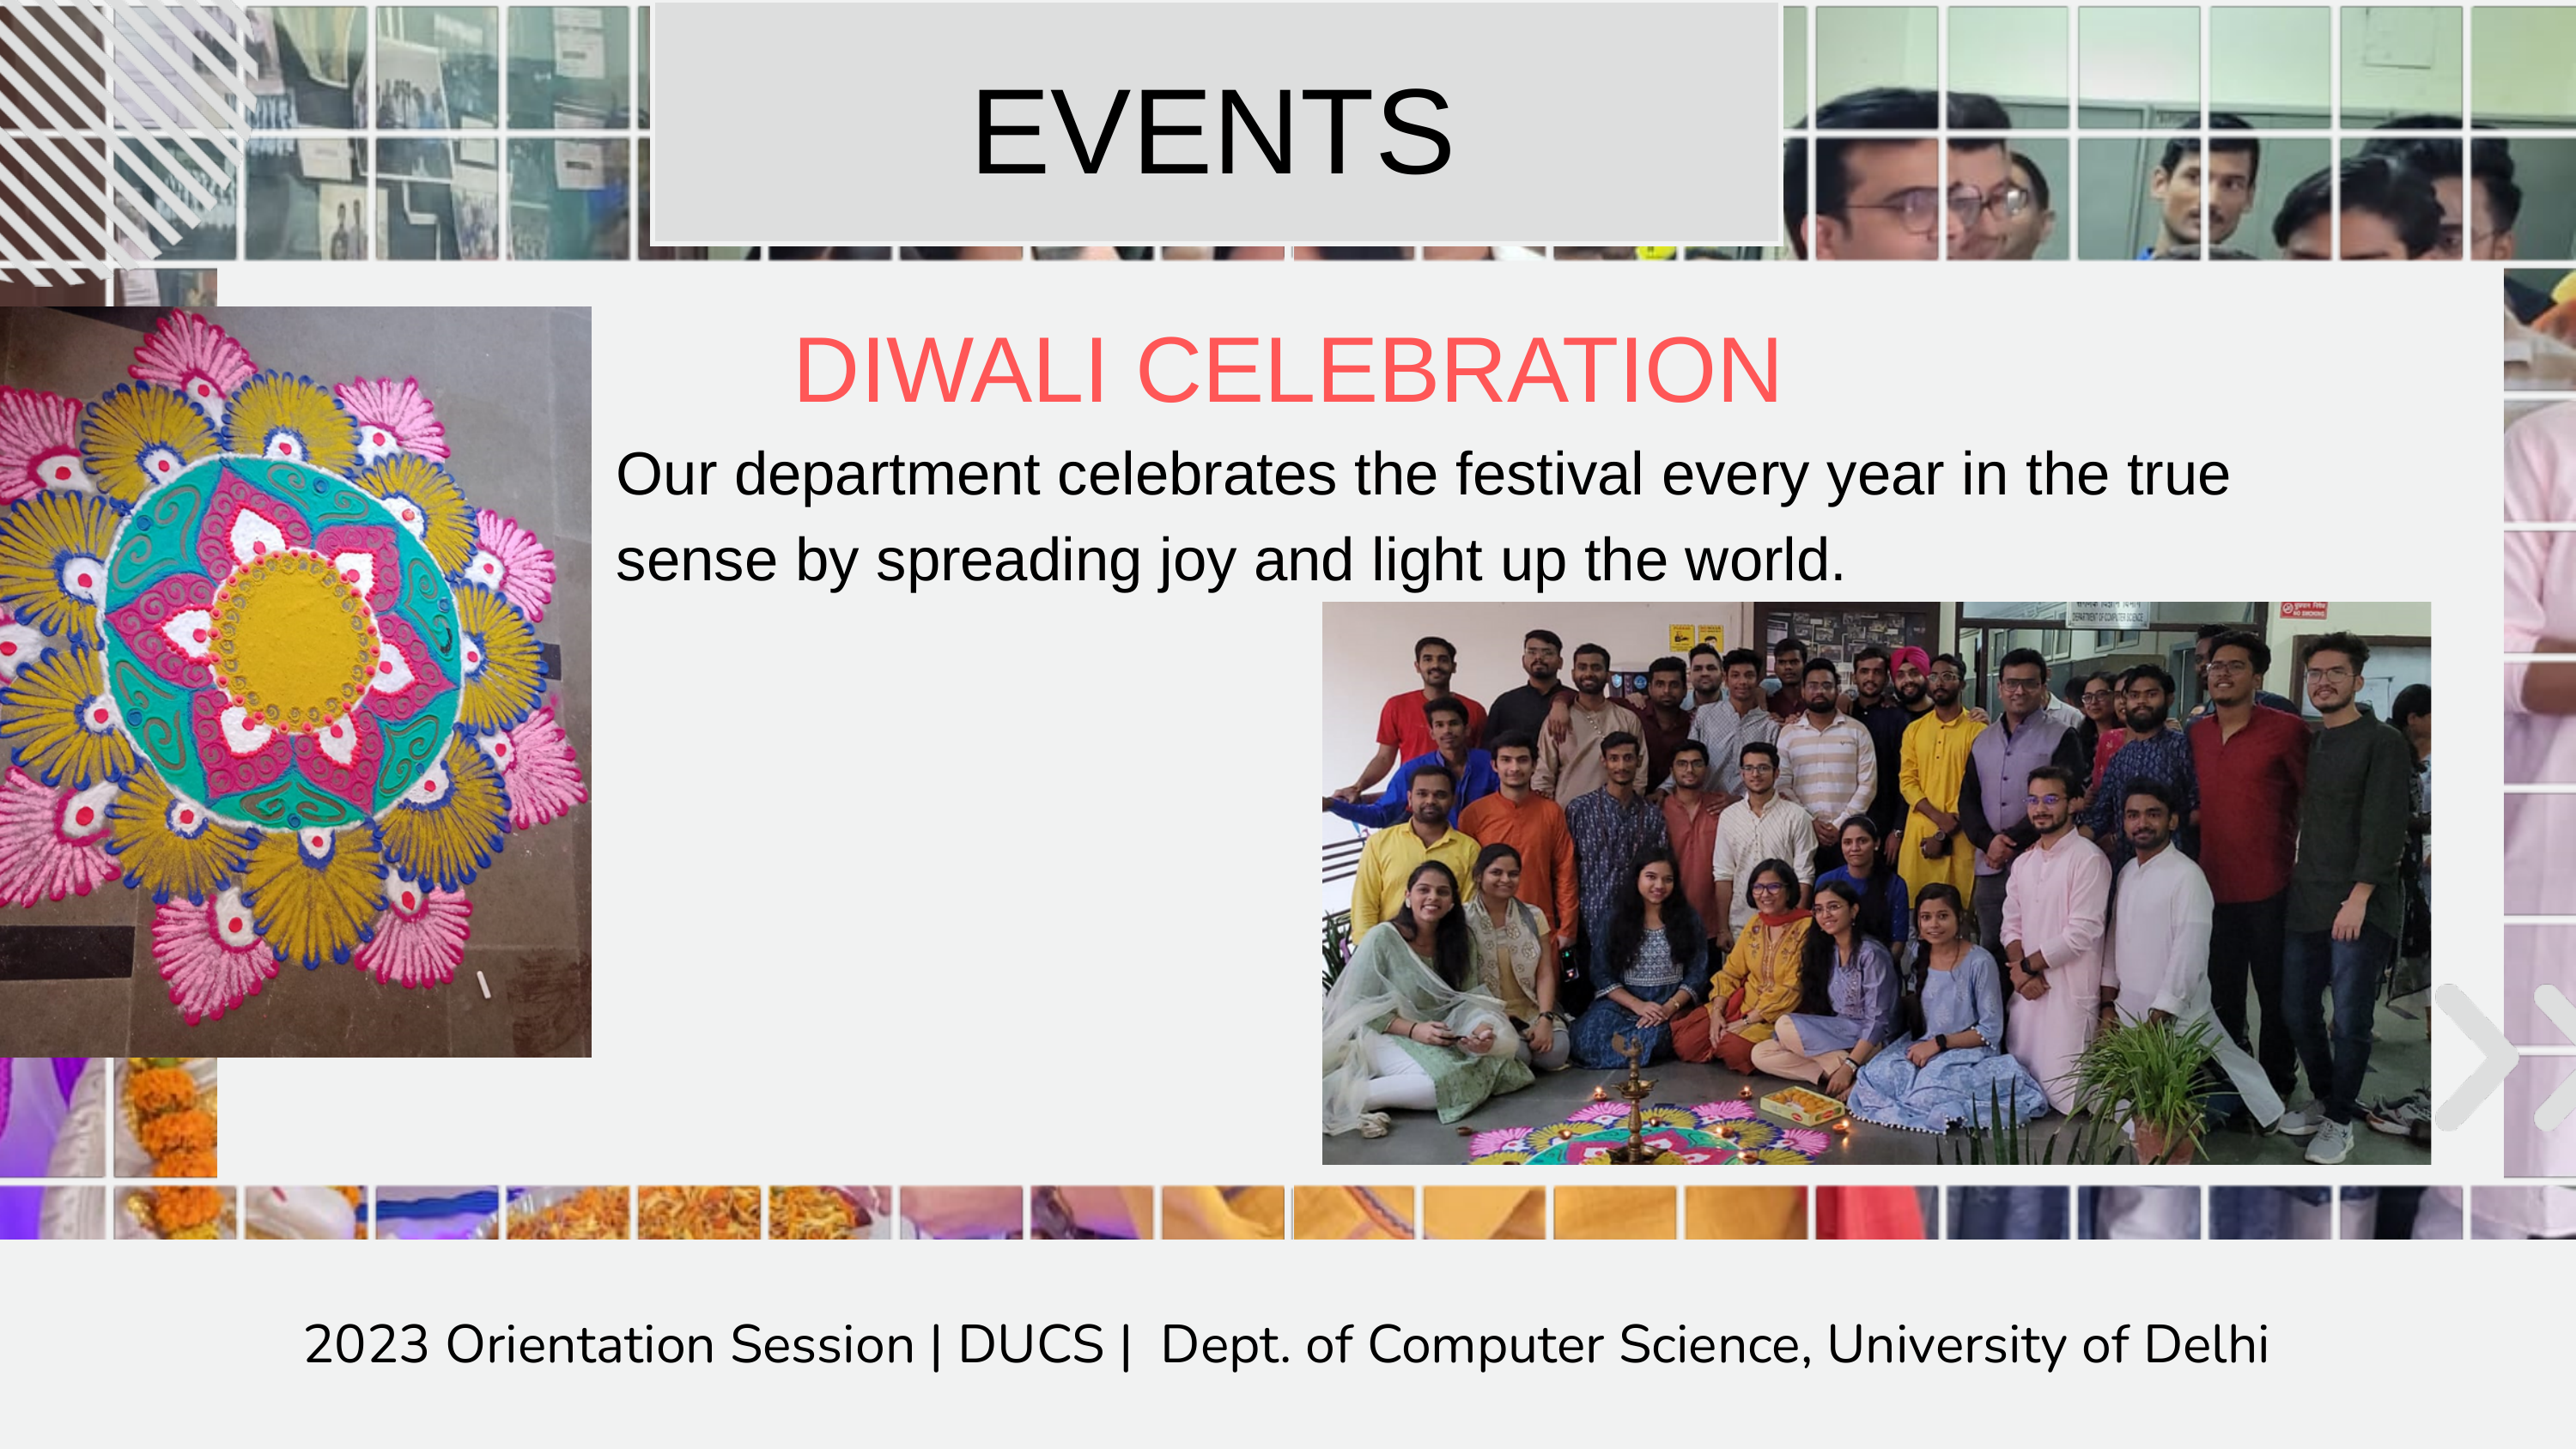

EVENTS

DIWALI CELEBRATION

Our department celebrates the festival every year in the true sense by spreading joy and light up the world.

2023 Orientation Session | DUCS |  Dept. of Computer Science, University of Delhi